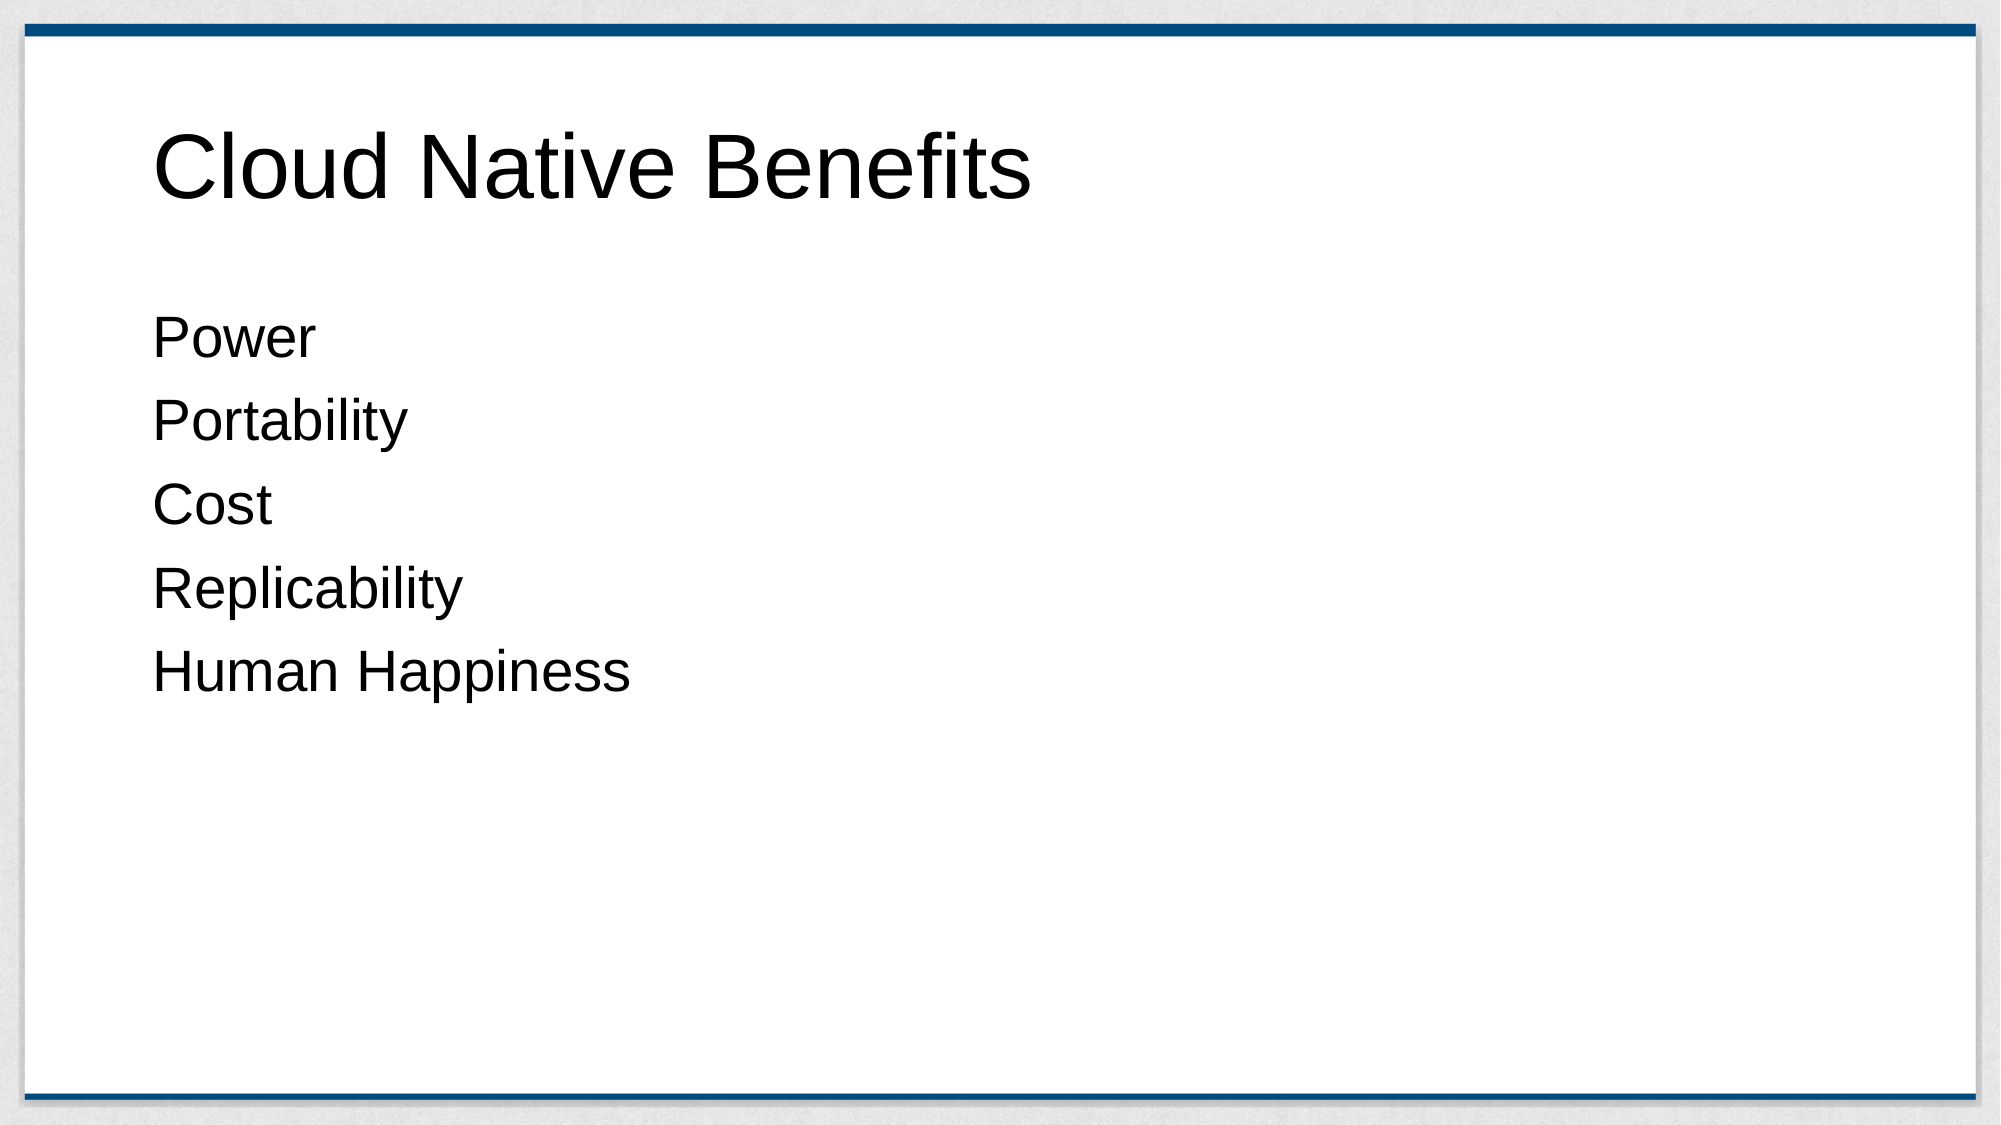

# Cloud Native Benefits
Power
Portability
Cost
Replicability
Human Happiness